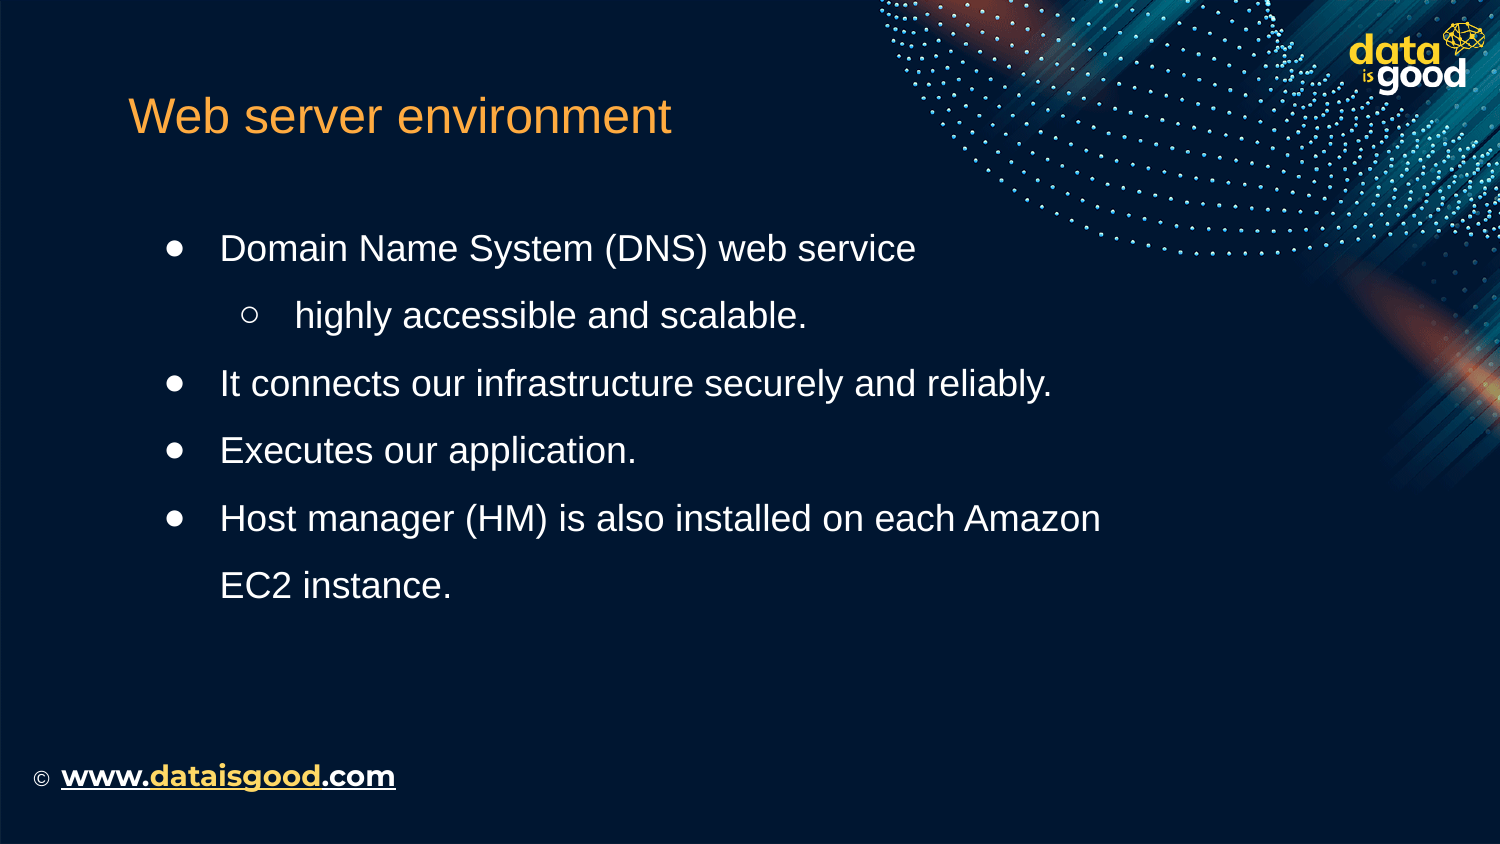

# Web server environment
Domain Name System (DNS) web service
highly accessible and scalable.
It connects our infrastructure securely and reliably.
Executes our application.
Host manager (HM) is also installed on each Amazon EC2 instance.